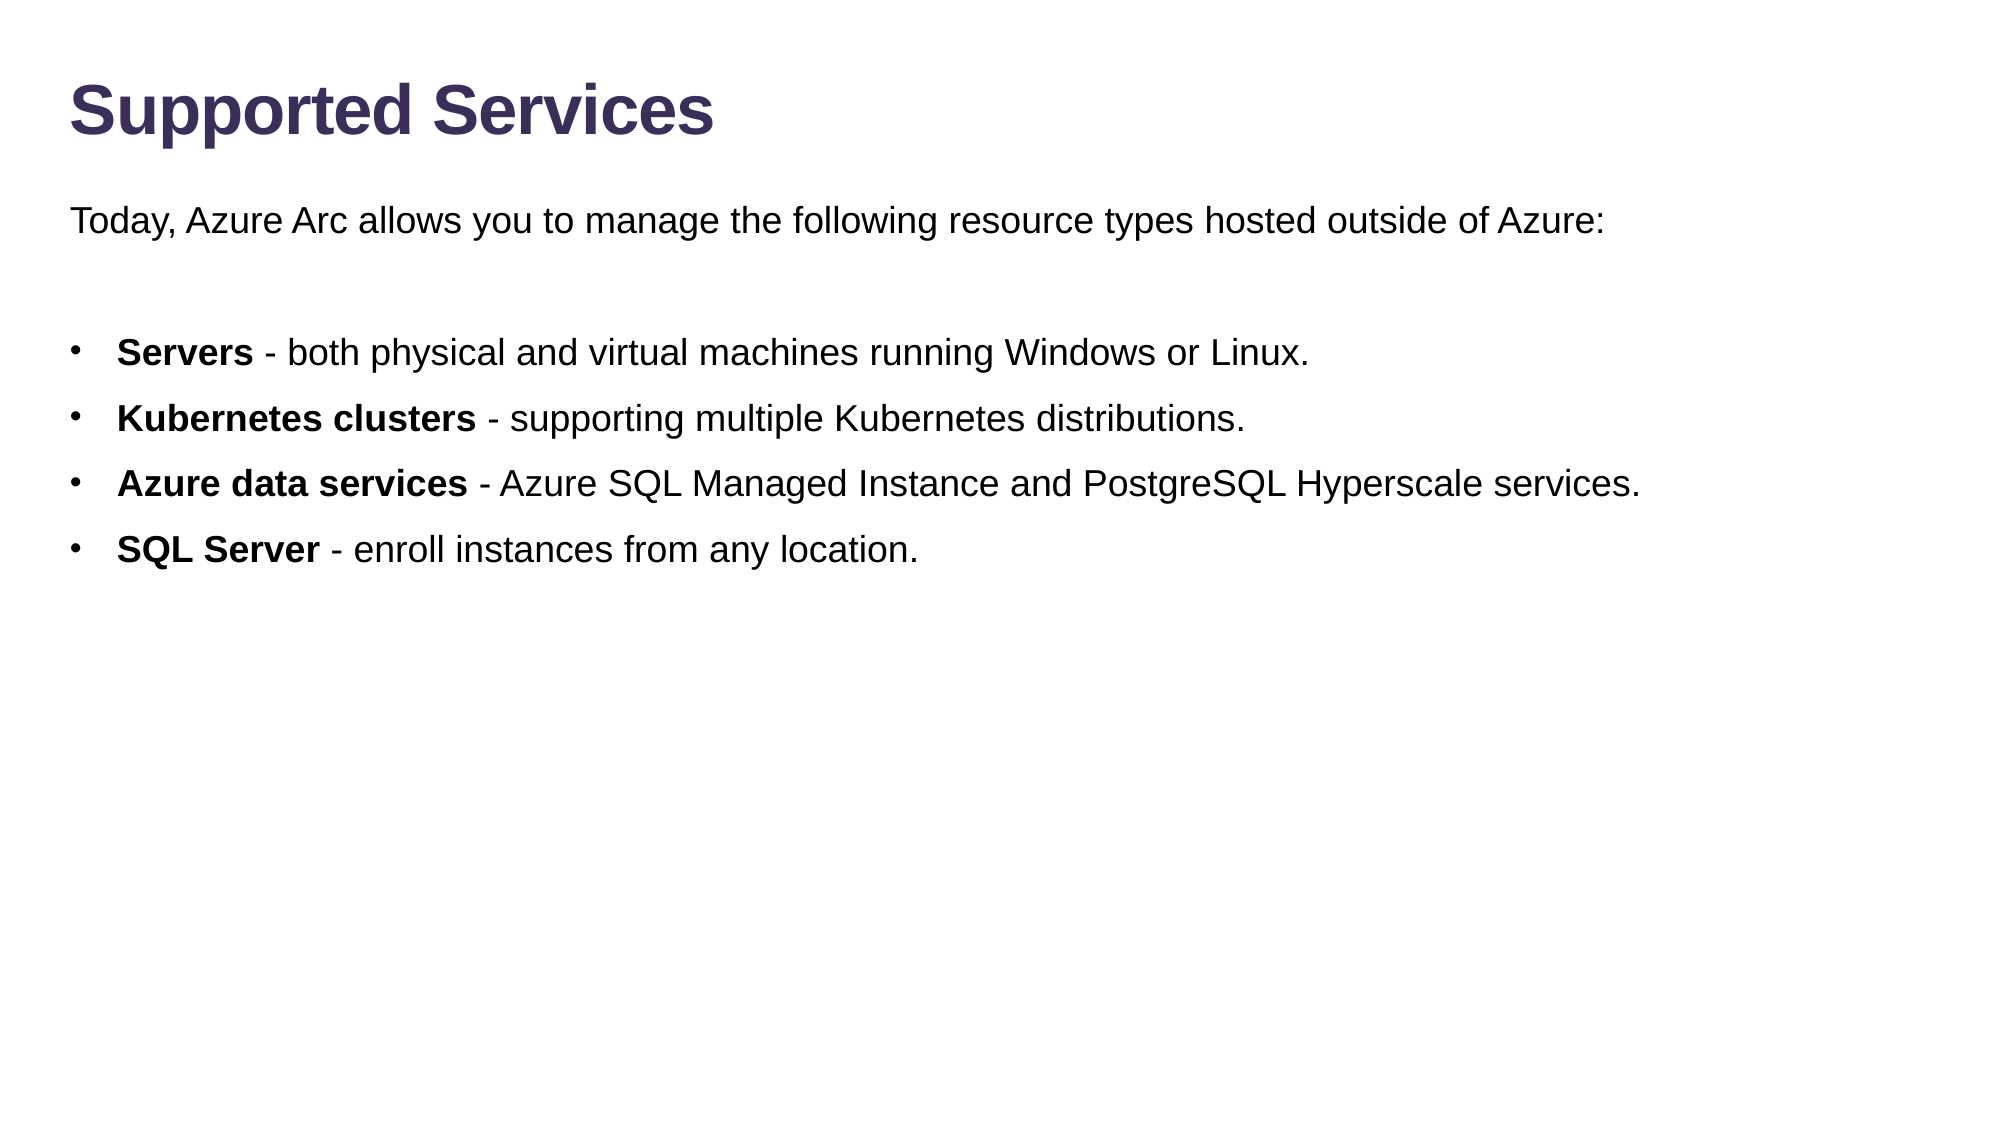

# Supported Services
Today, Azure Arc allows you to manage the following resource types hosted outside of Azure:

Servers - both physical and virtual machines running Windows or Linux.
Kubernetes clusters - supporting multiple Kubernetes distributions.
Azure data services - Azure SQL Managed Instance and PostgreSQL Hyperscale services.
SQL Server - enroll instances from any location.